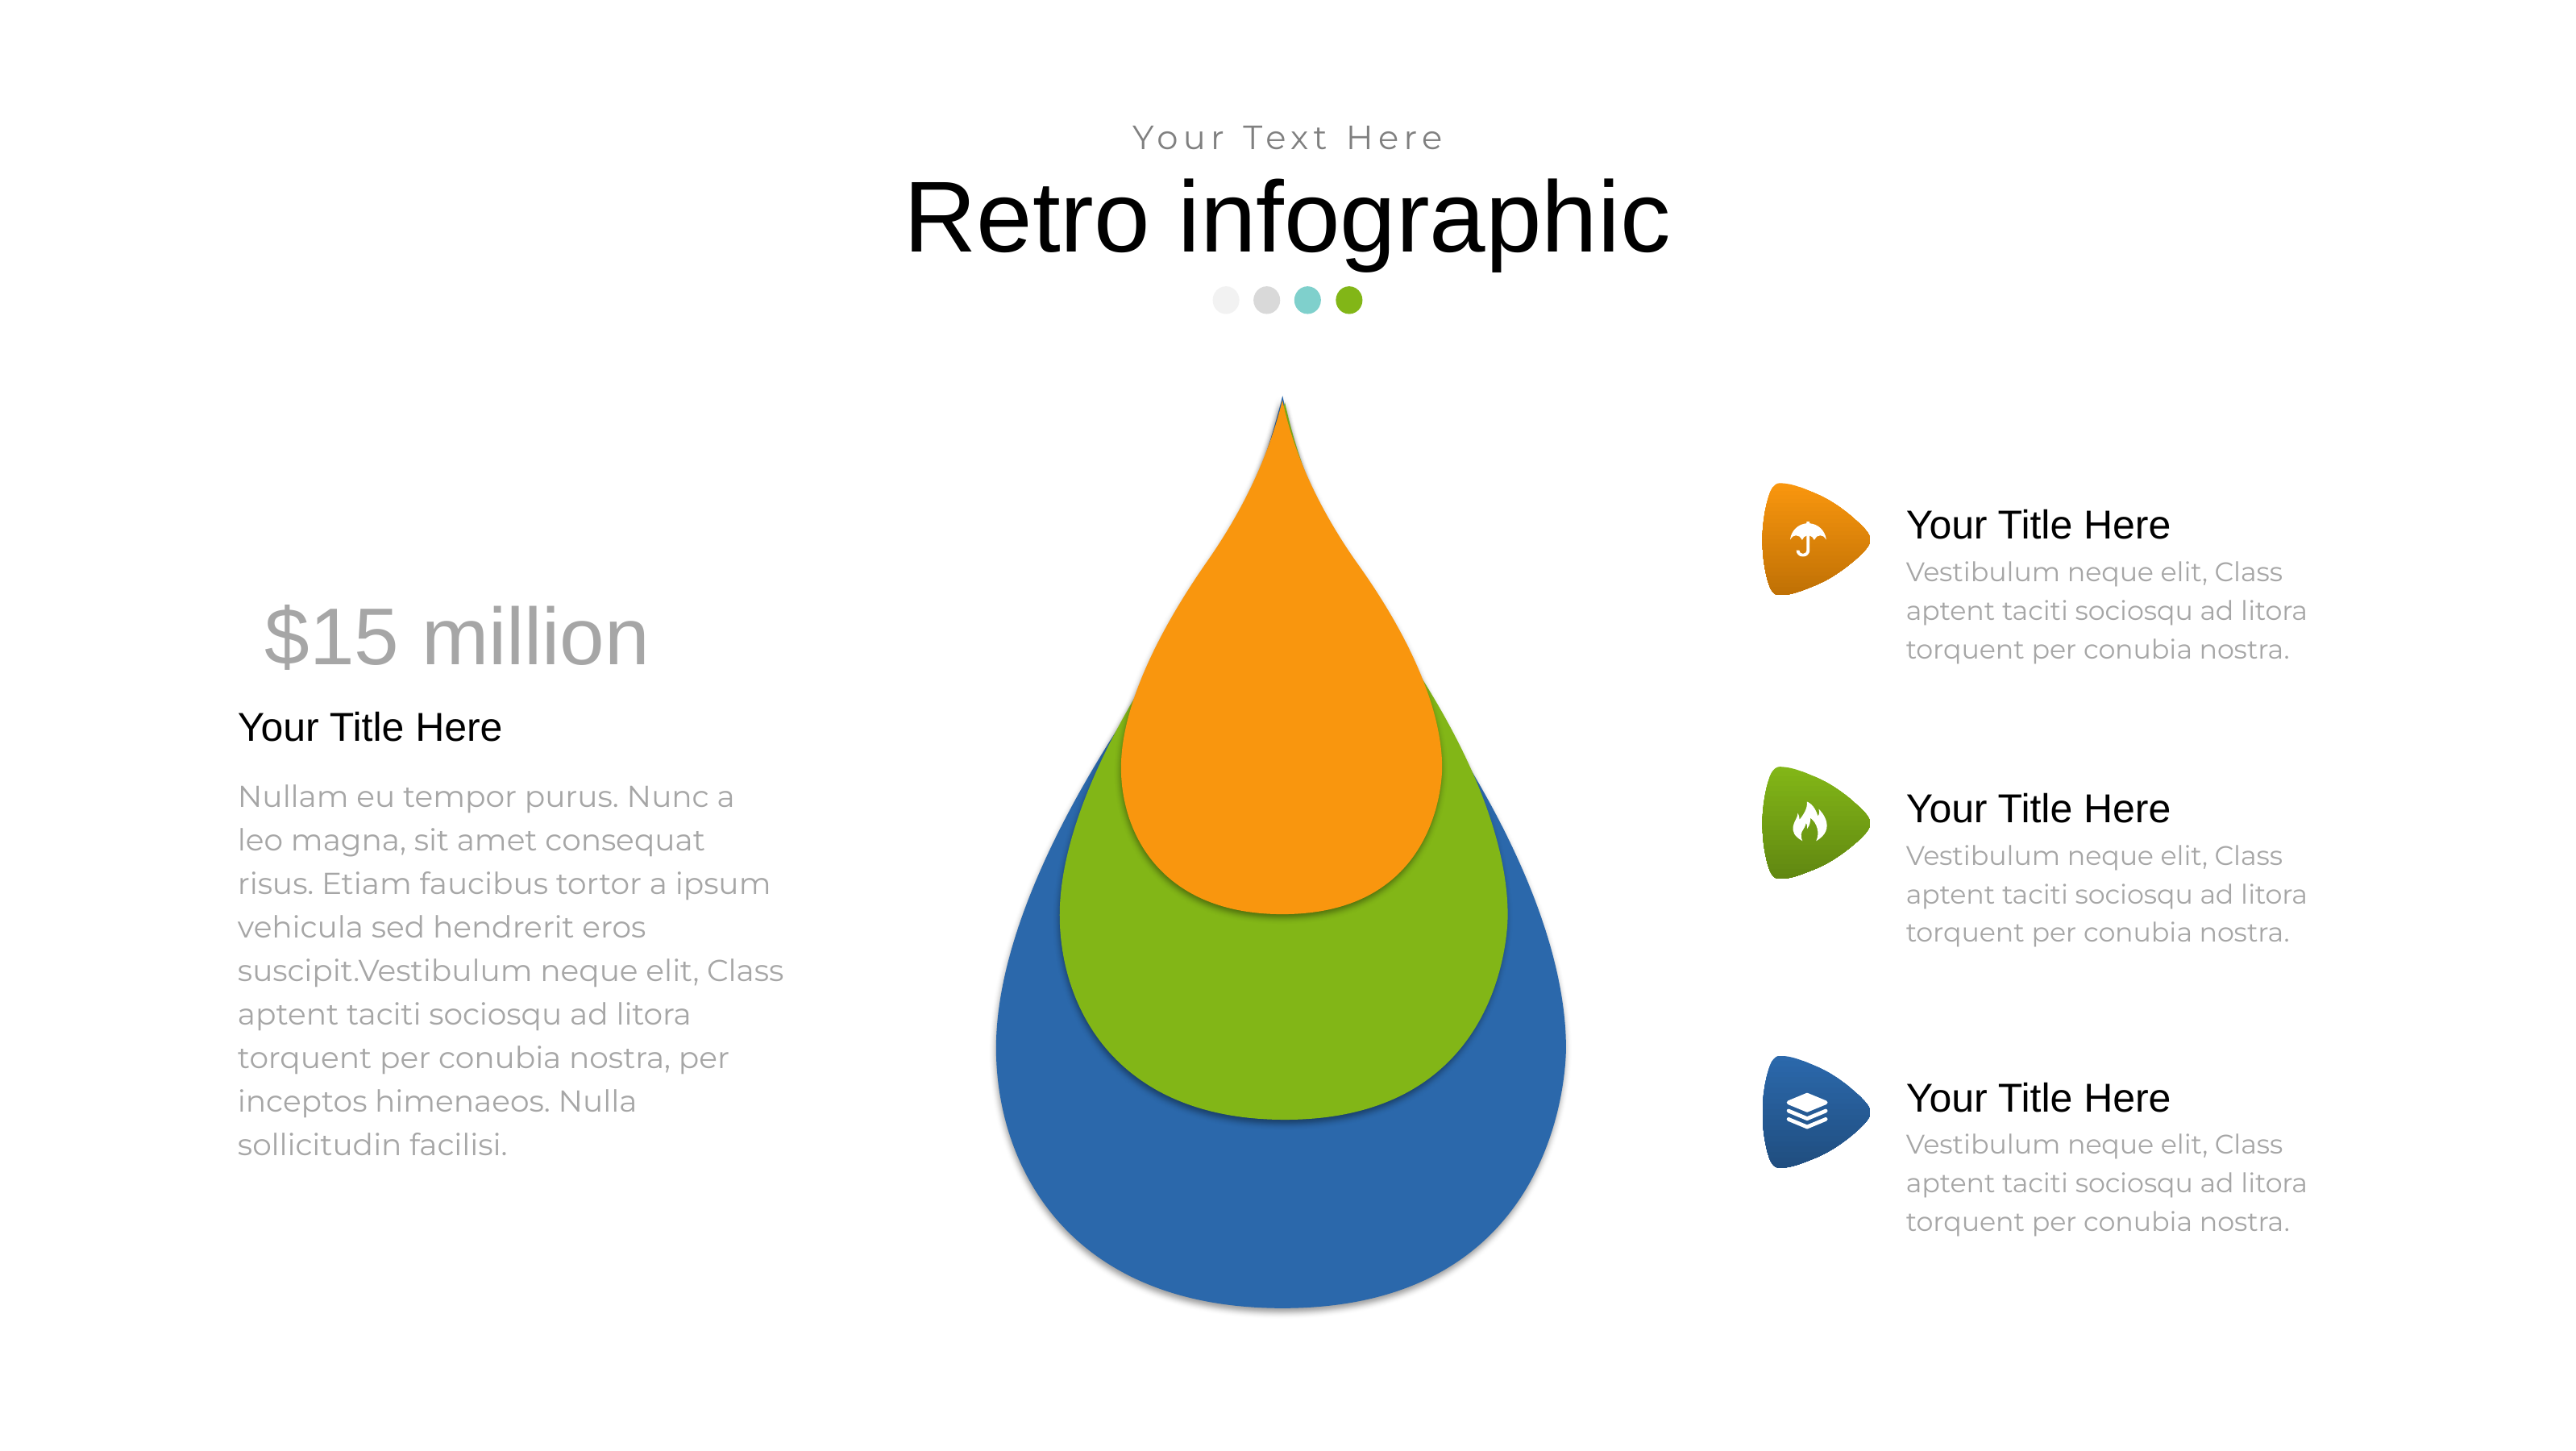

Your Text Here

Retro infographic

Your Title Here
Vestibulum neque elit, Class aptent taciti sociosqu ad litora torquent per conubia nostra.
$15 million
Your Title Here
Nullam eu tempor purus. Nunc a leo magna, sit amet consequat risus. Etiam faucibus tortor a ipsum vehicula sed hendrerit eros suscipit.Vestibulum neque elit, Class aptent taciti sociosqu ad litora torquent per conubia nostra, per inceptos himenaeos. Nulla sollicitudin facilisi.

Your Title Here
Vestibulum neque elit, Class aptent taciti sociosqu ad litora torquent per conubia nostra.

Your Title Here
Vestibulum neque elit, Class aptent taciti sociosqu ad litora torquent per conubia nostra.